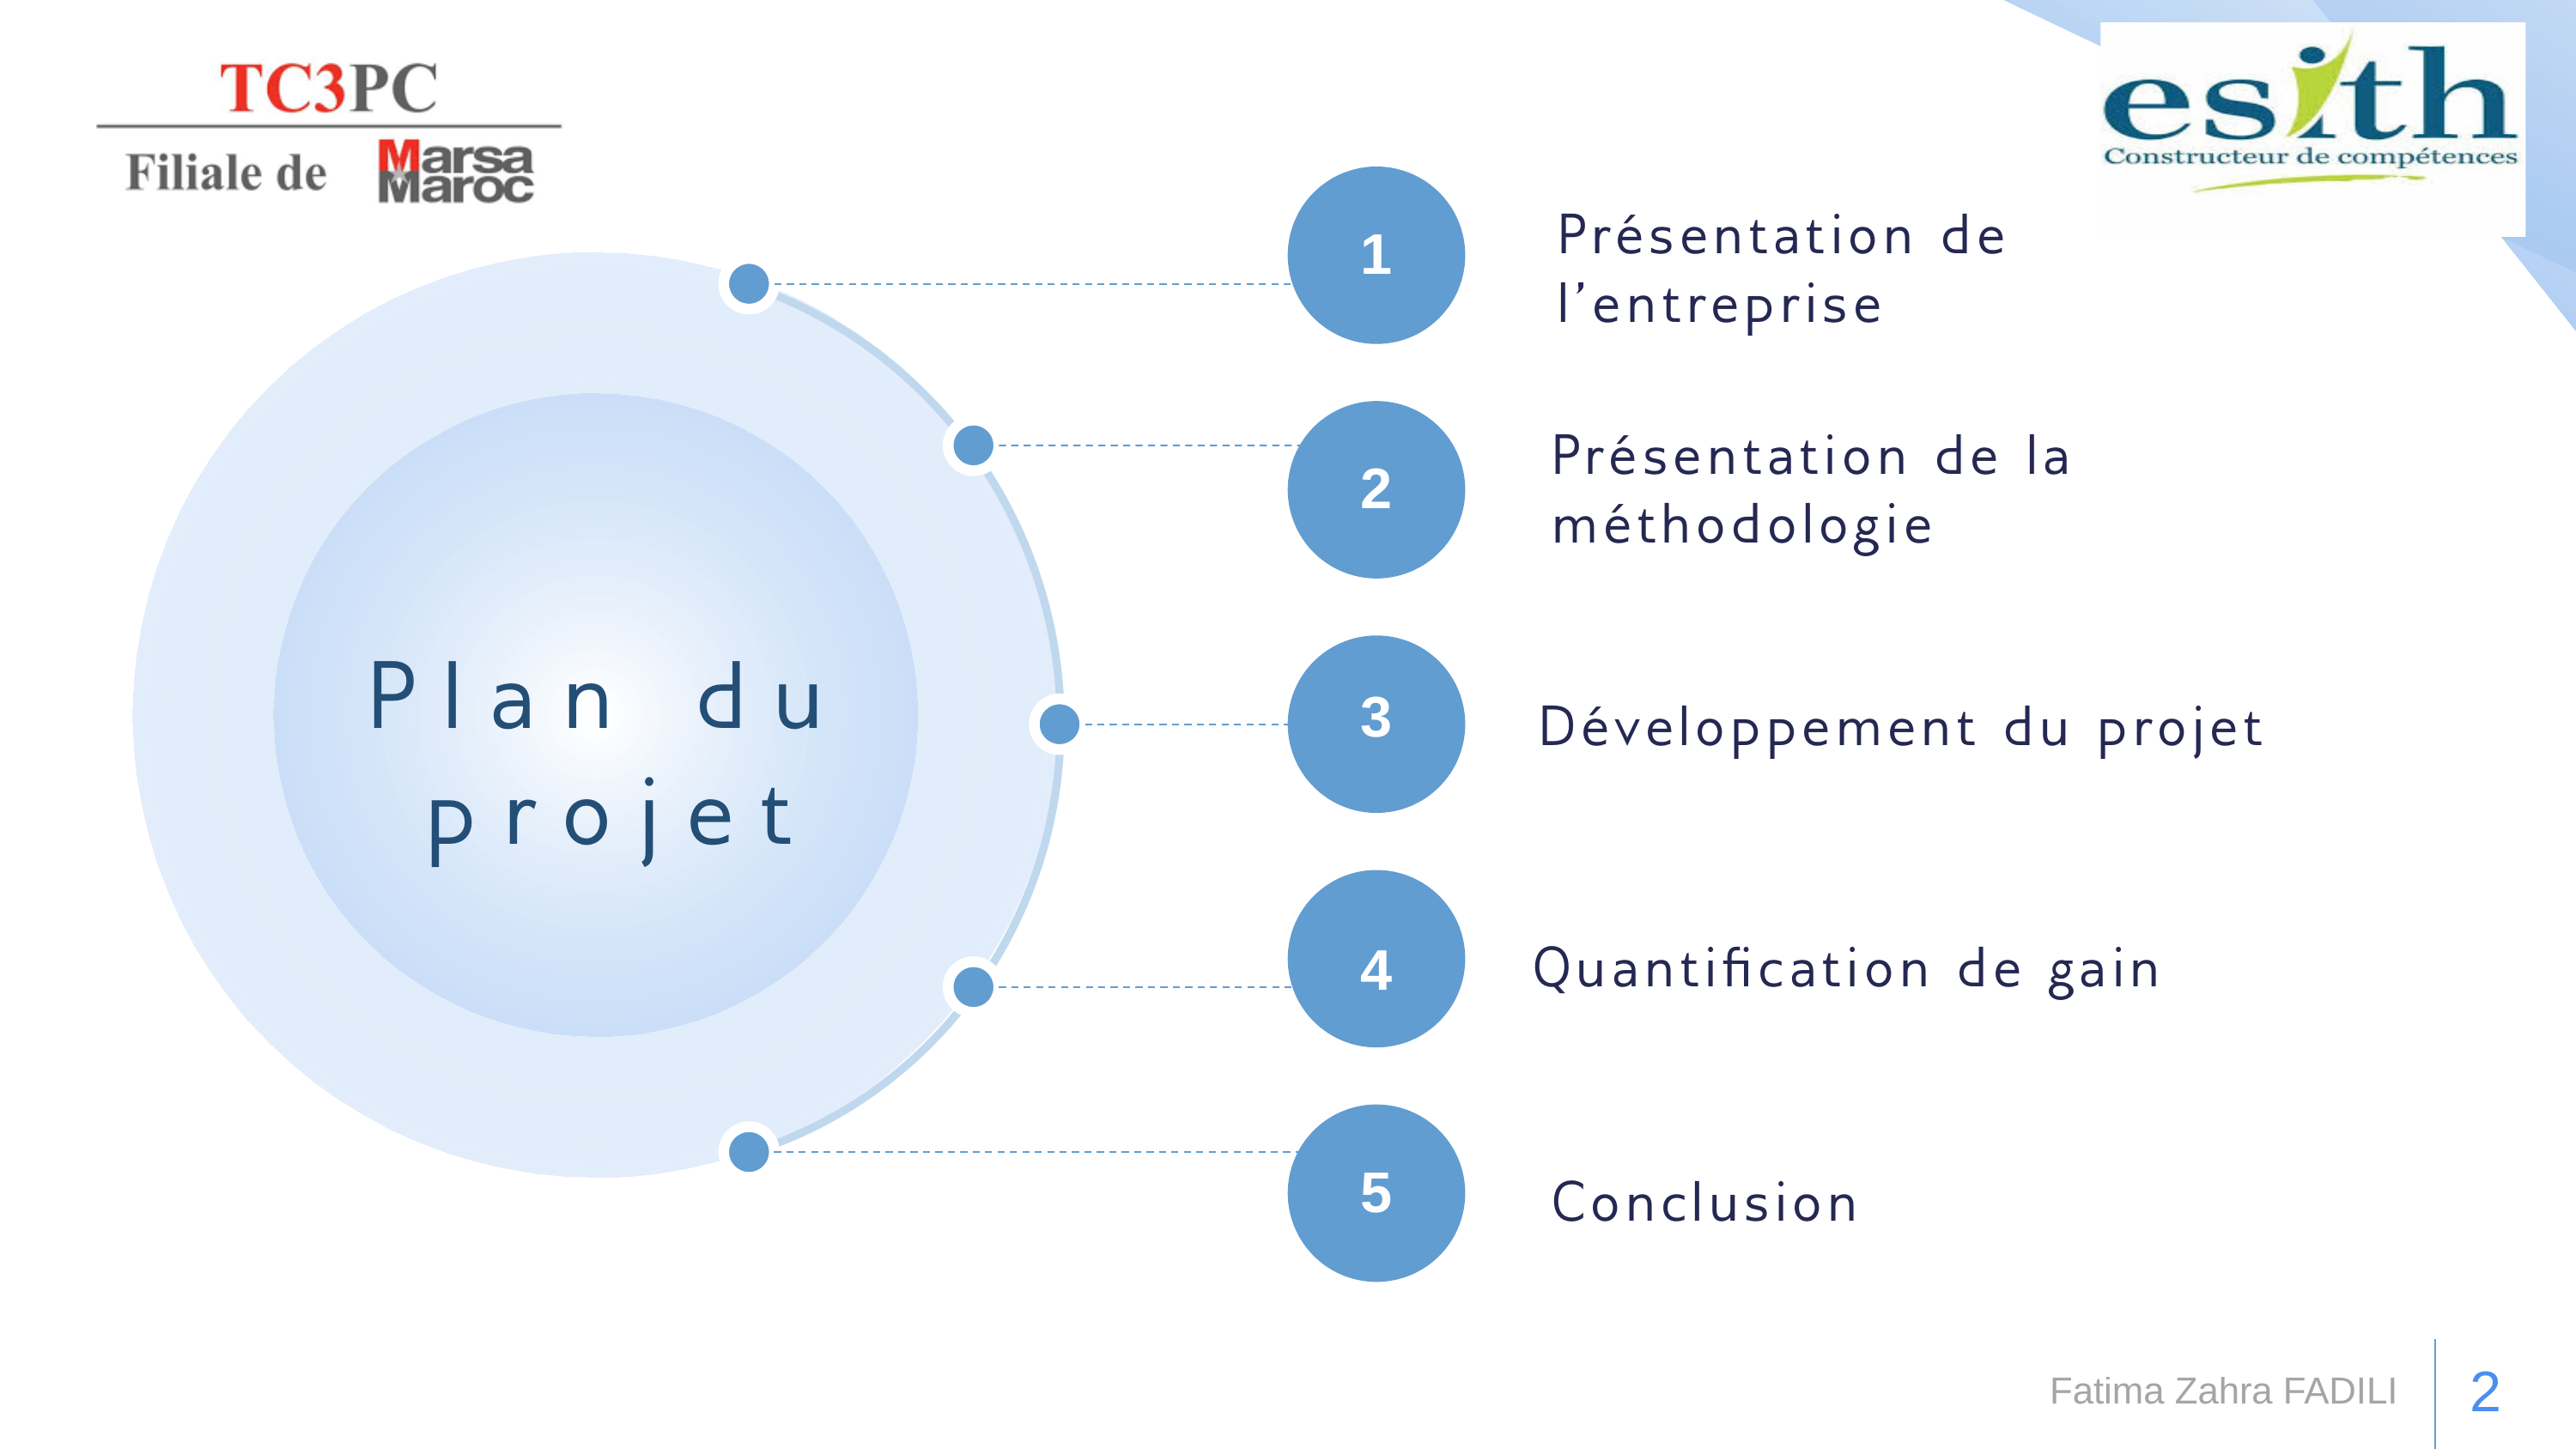

1
Présentation de l’entreprise
Présentation de la méthodologie
2
# Plan du projet
Développement du projet
3
Quantification de gain
4
Conclusion
5
Fatima Zahra FADILI
2